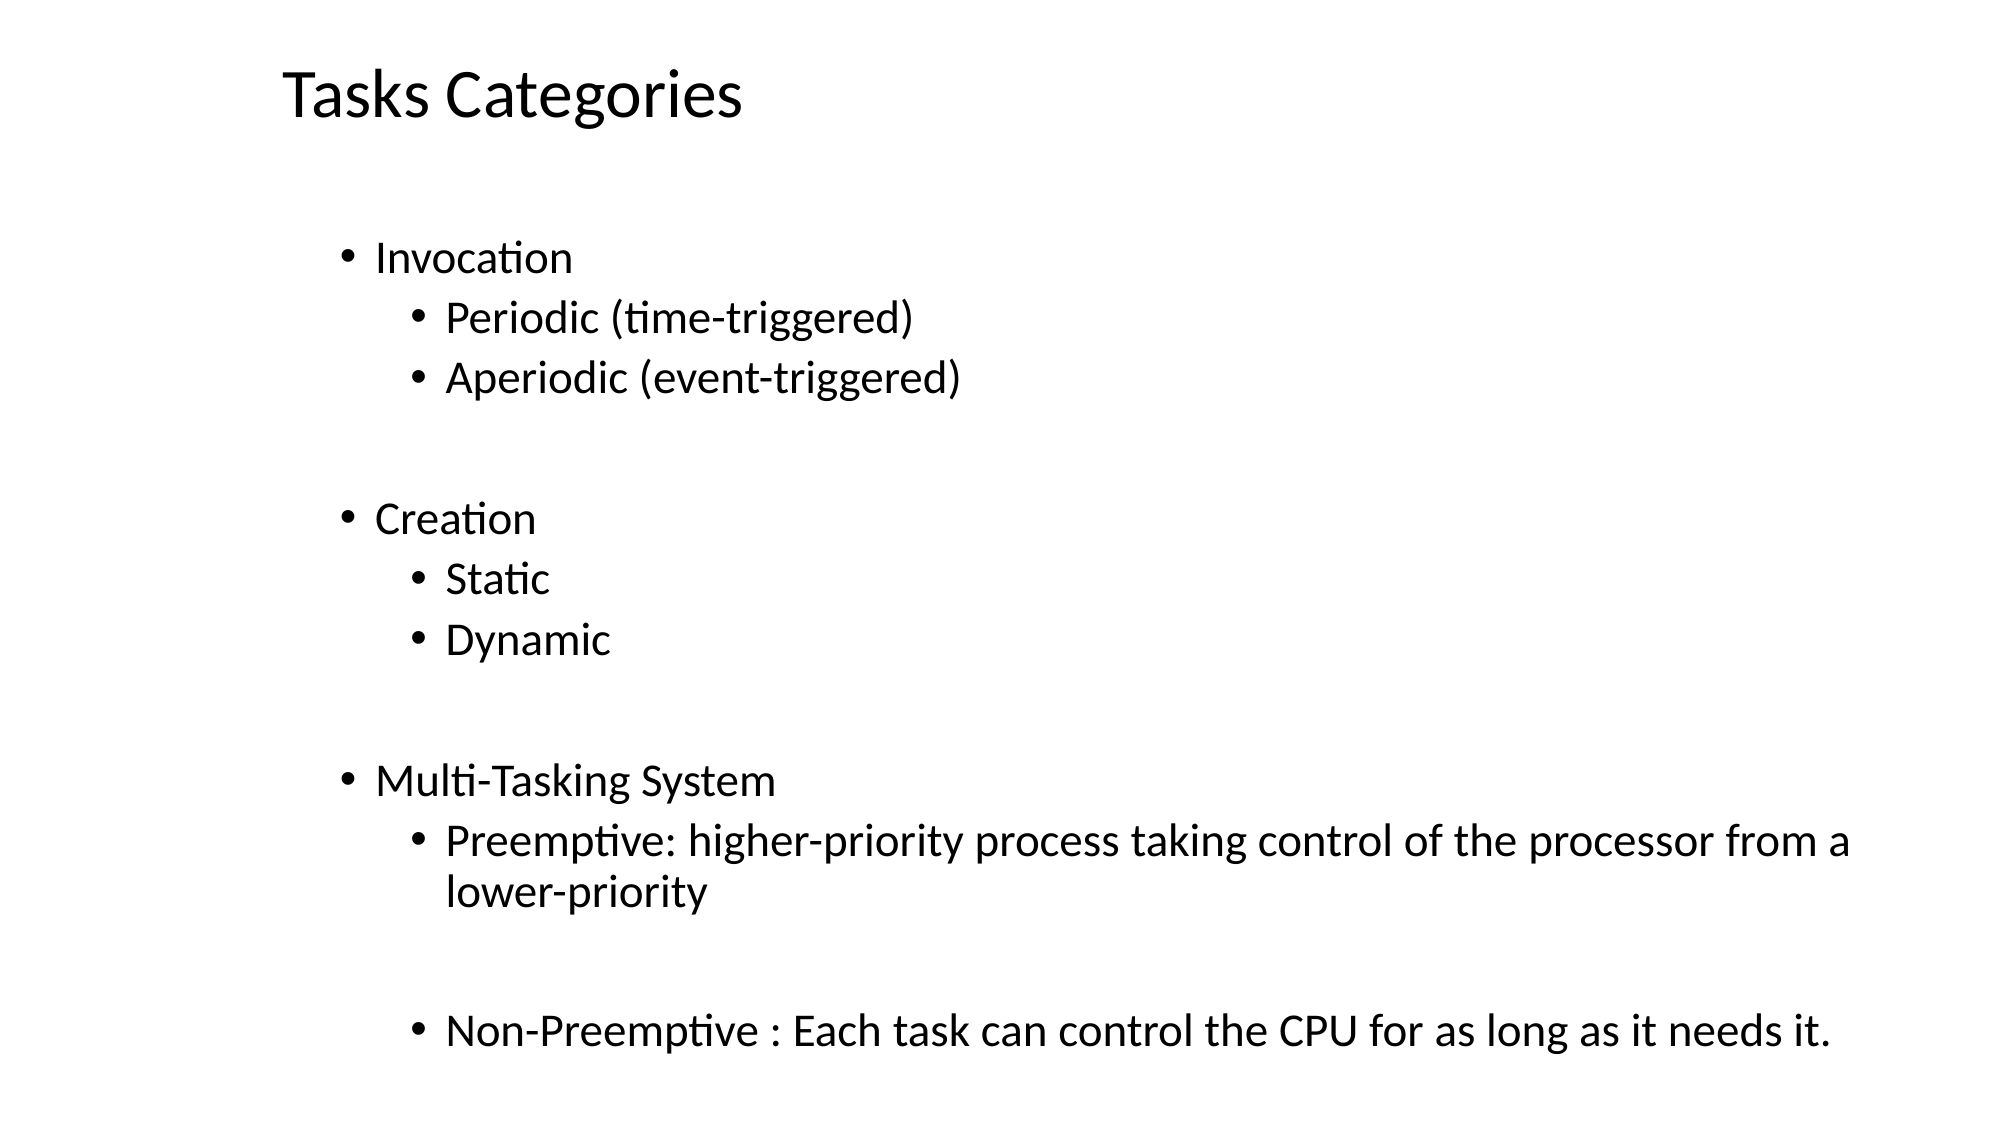

# Tasks Categories
Invocation
Periodic (time-triggered)
Aperiodic (event-triggered)

Creation
Static
Dynamic

Multi-Tasking System
Preemptive: higher-priority process taking control of the processor from a lower-priority

Non-Preemptive : Each task can control the CPU for as long as it needs it.